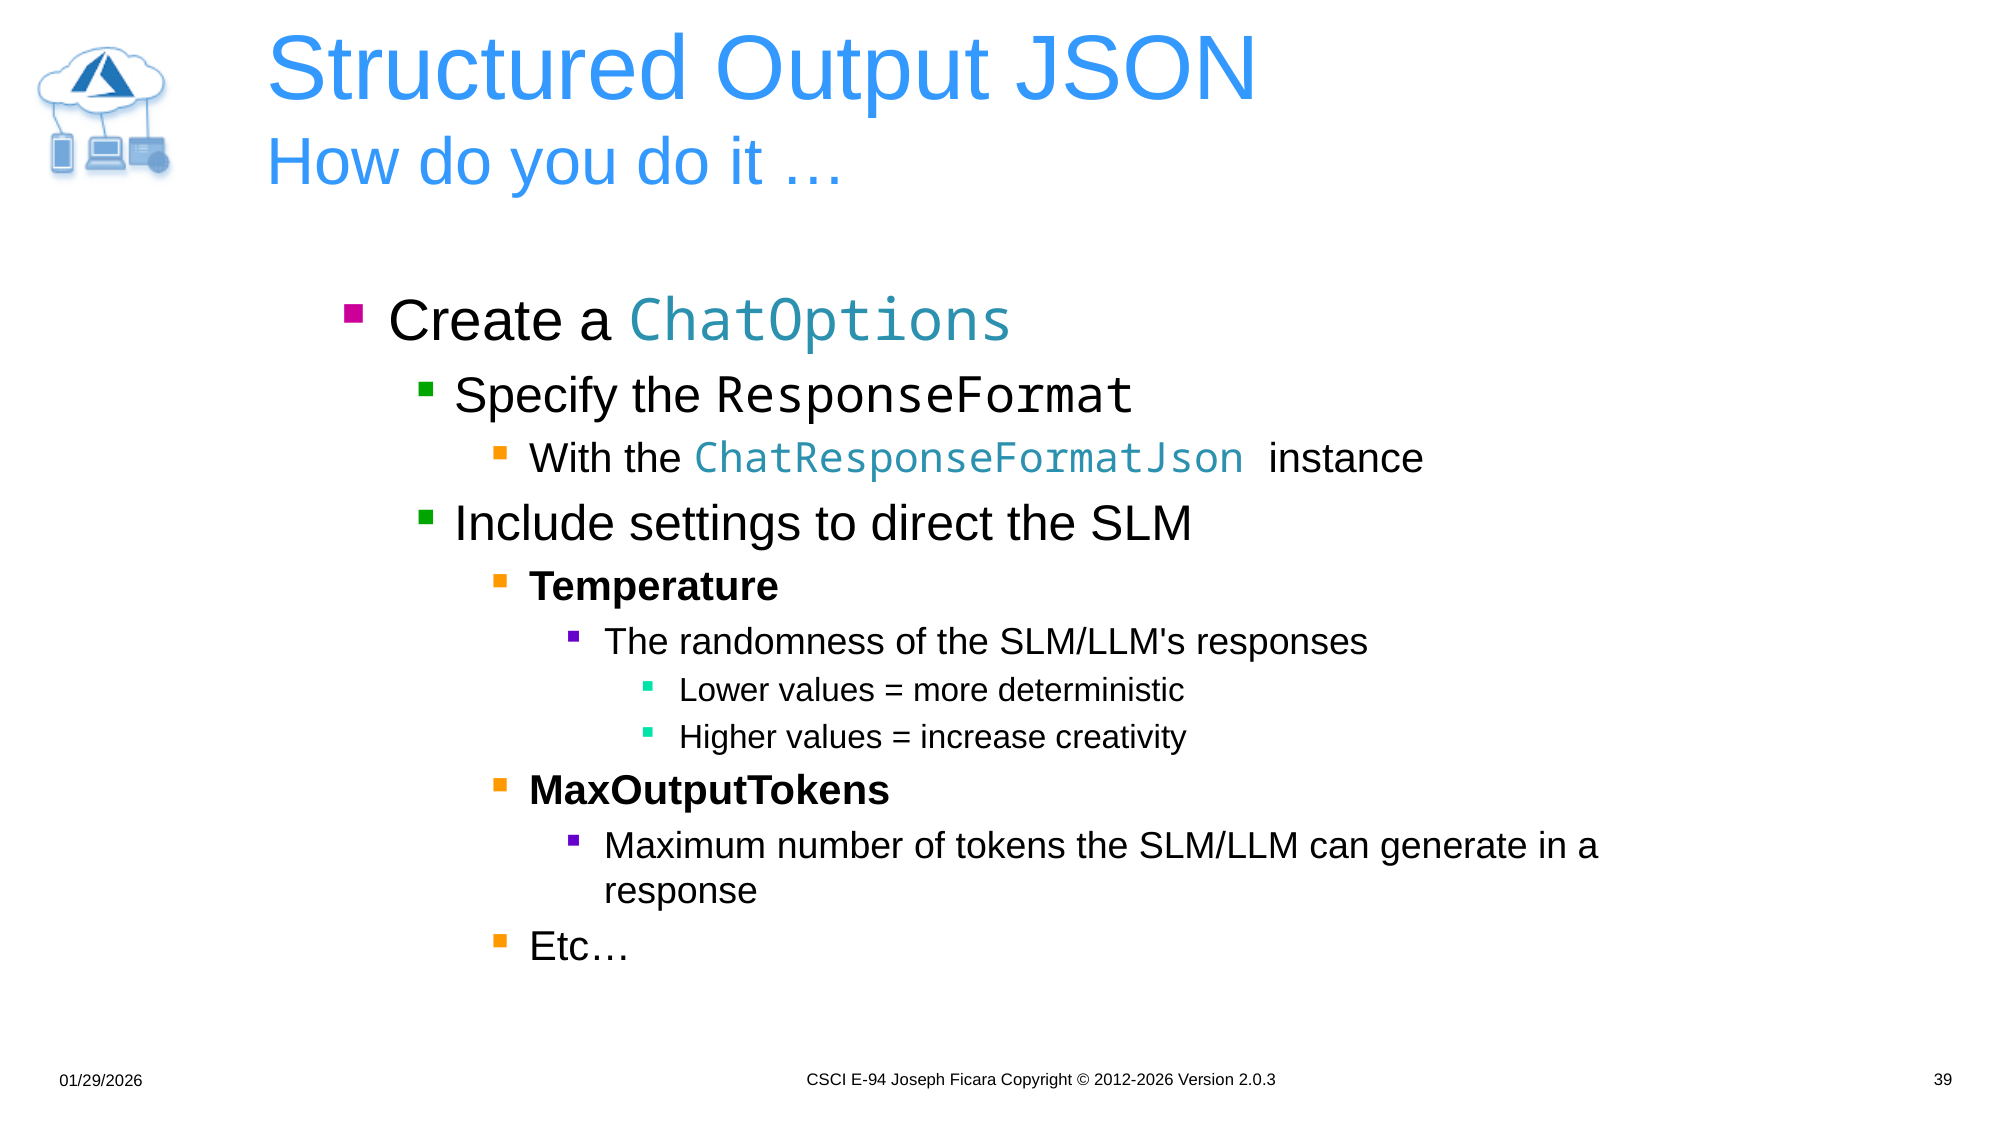

# Structured Output JSON How do you do it …
Create a ChatOptions
Specify the ResponseFormat
With the ChatResponseFormatJson instance
Include settings to direct the SLM
Temperature
The randomness of the SLM/LLM's responses
Lower values = more deterministic
Higher values = increase creativity
MaxOutputTokens
Maximum number of tokens the SLM/LLM can generate in a response
Etc…
CSCI E-94 Joseph Ficara Copyright © 2012-2026 Version 2.0.3
39
01/29/2026